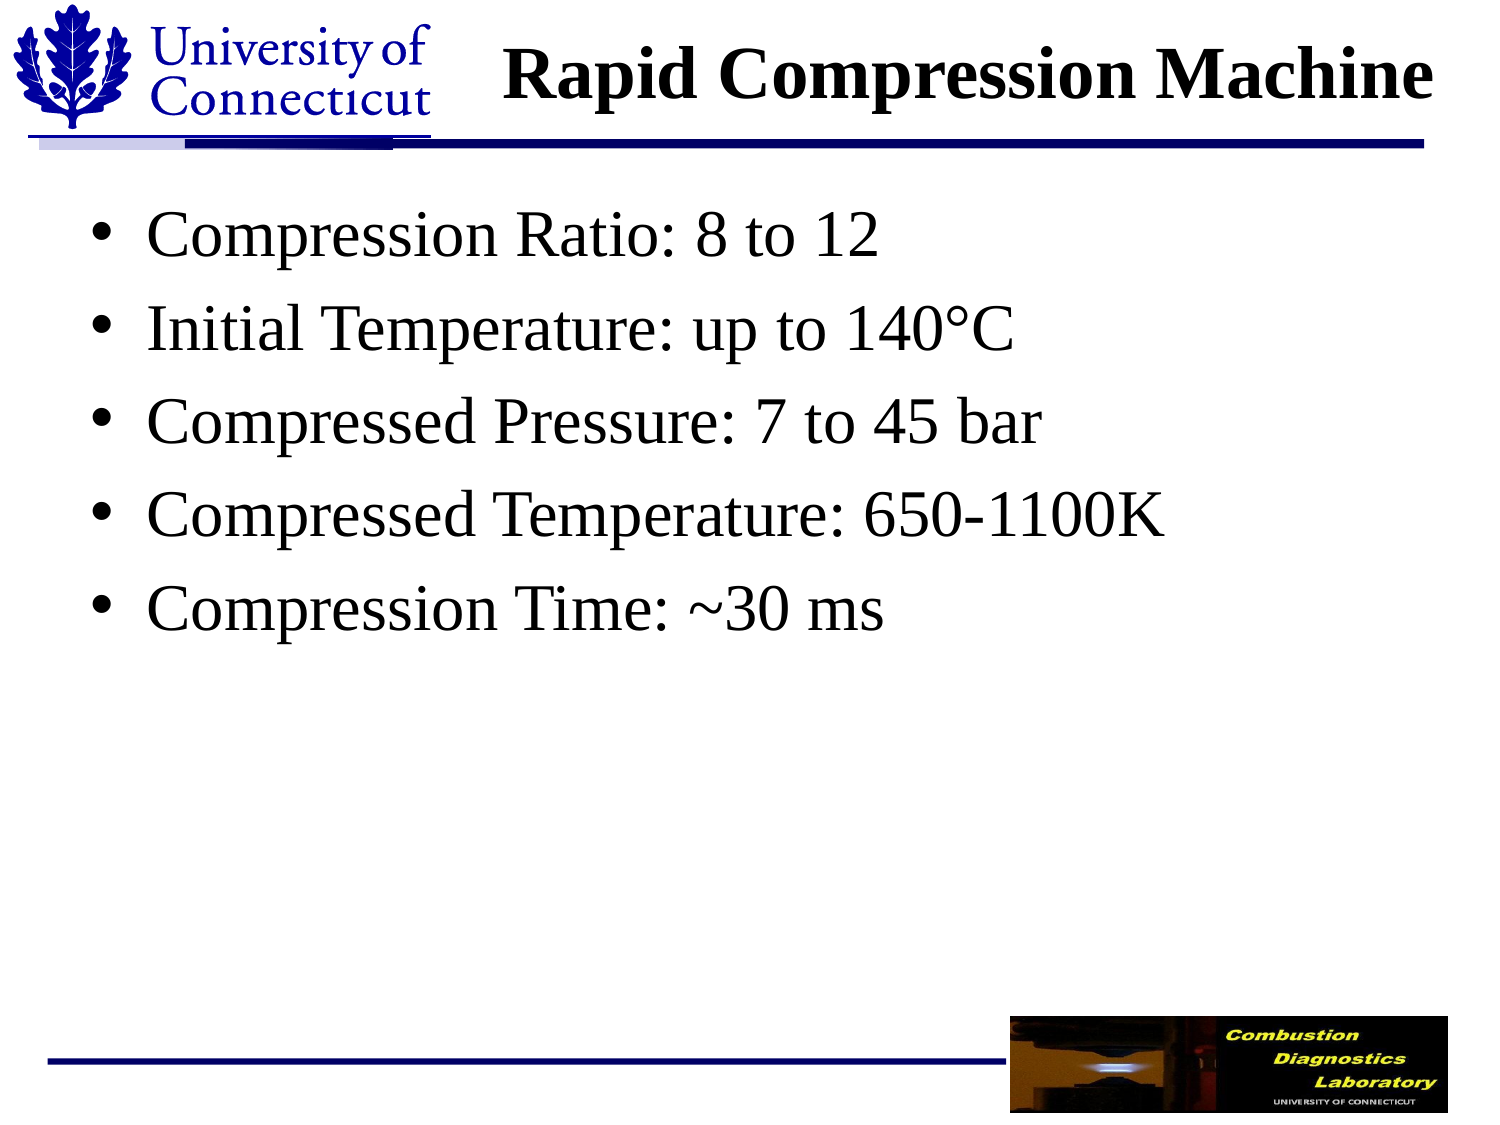

# Rapid Compression Machine
Compression Ratio: 8 to 12
Initial Temperature: up to 140°C
Compressed Pressure: 7 to 45 bar
Compressed Temperature: 650-1100K
Compression Time: ~30 ms